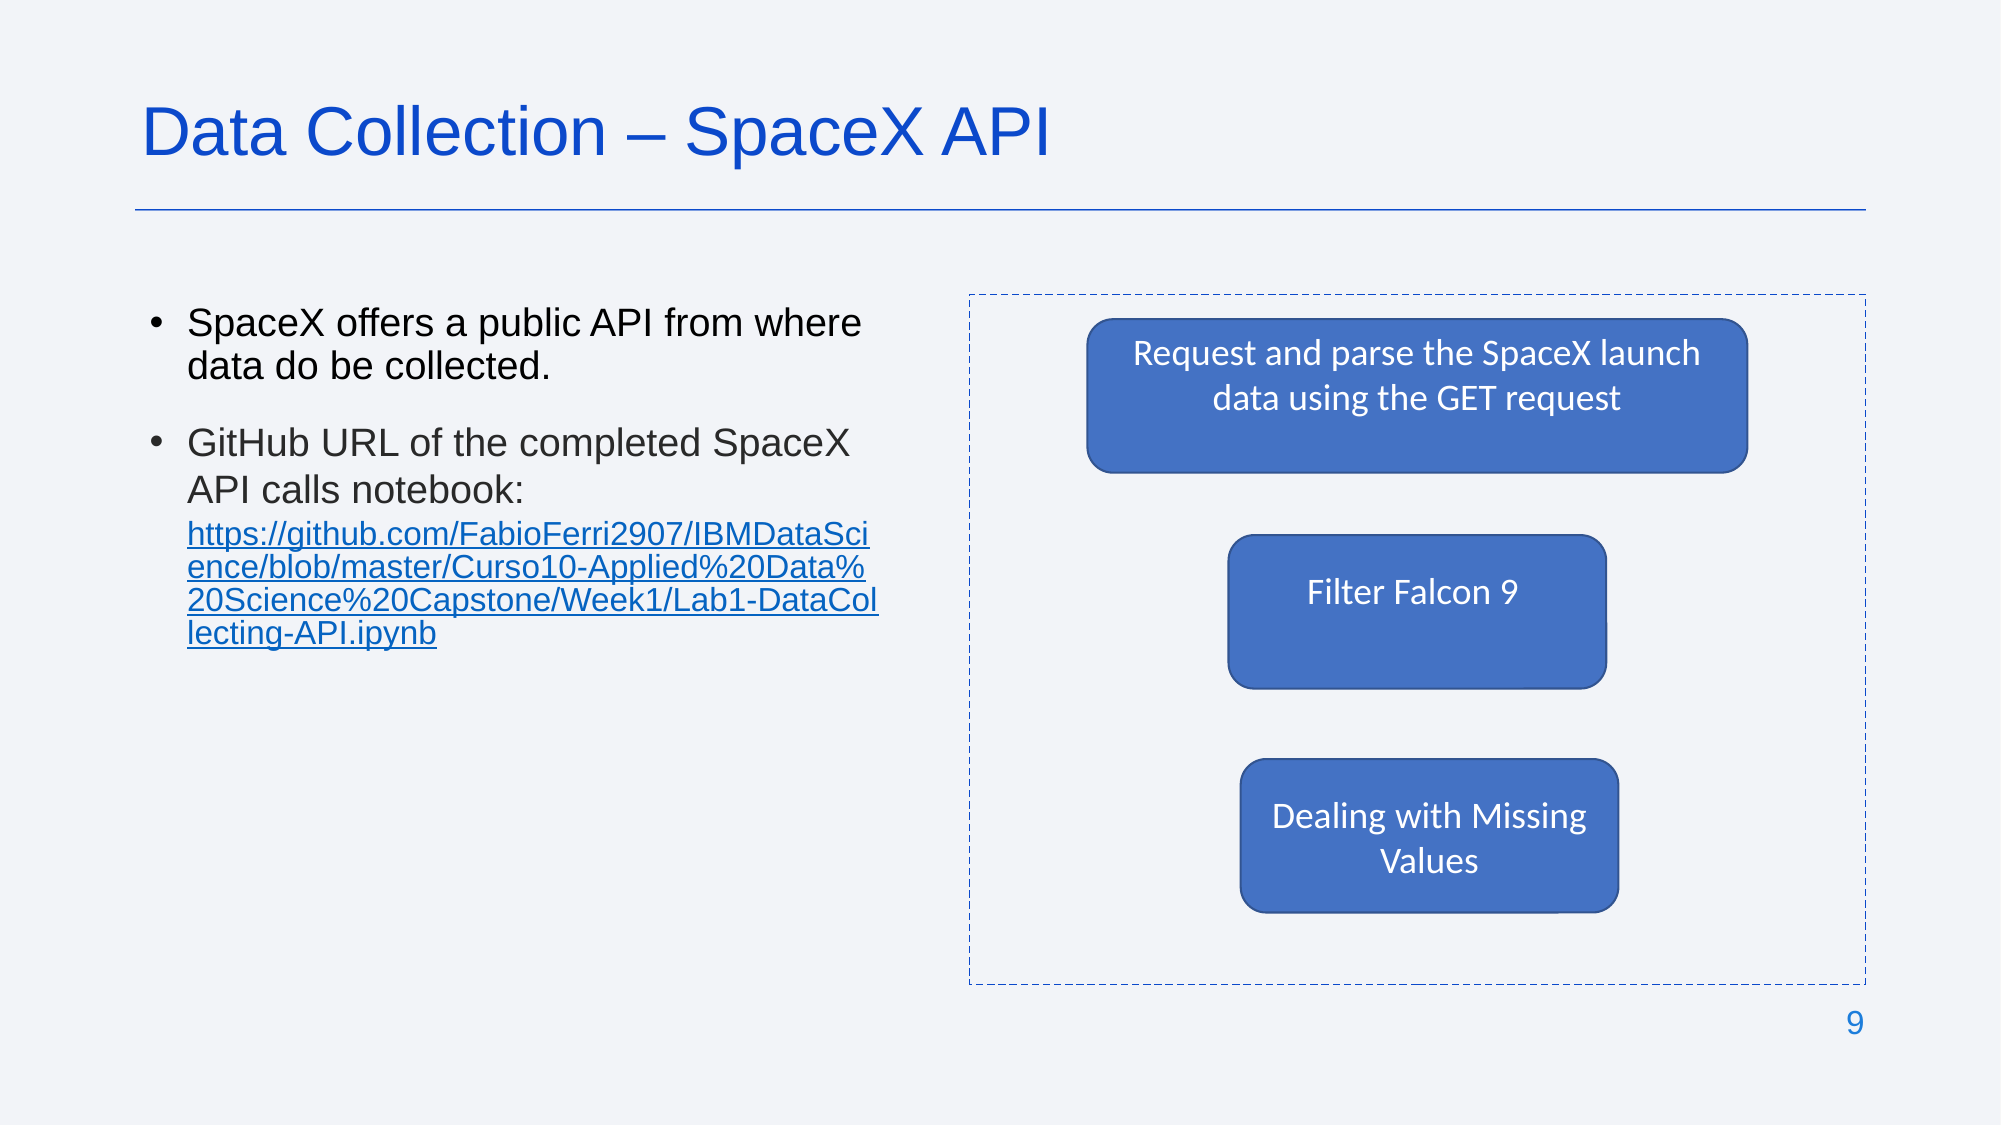

Data Collection – SpaceX API

SpaceX offers a public API from where data do be collected.
GitHub URL of the completed SpaceX API calls notebook: https://github.com/FabioFerri2907/IBMDataScience/blob/master/Curso10-Applied%20Data%20Science%20Capstone/Week1/Lab1-DataCollecting-API.ipynb

Request and parse the SpaceX launch data using the GET request

Filter Falcon 9

Dealing with Missing Values

9